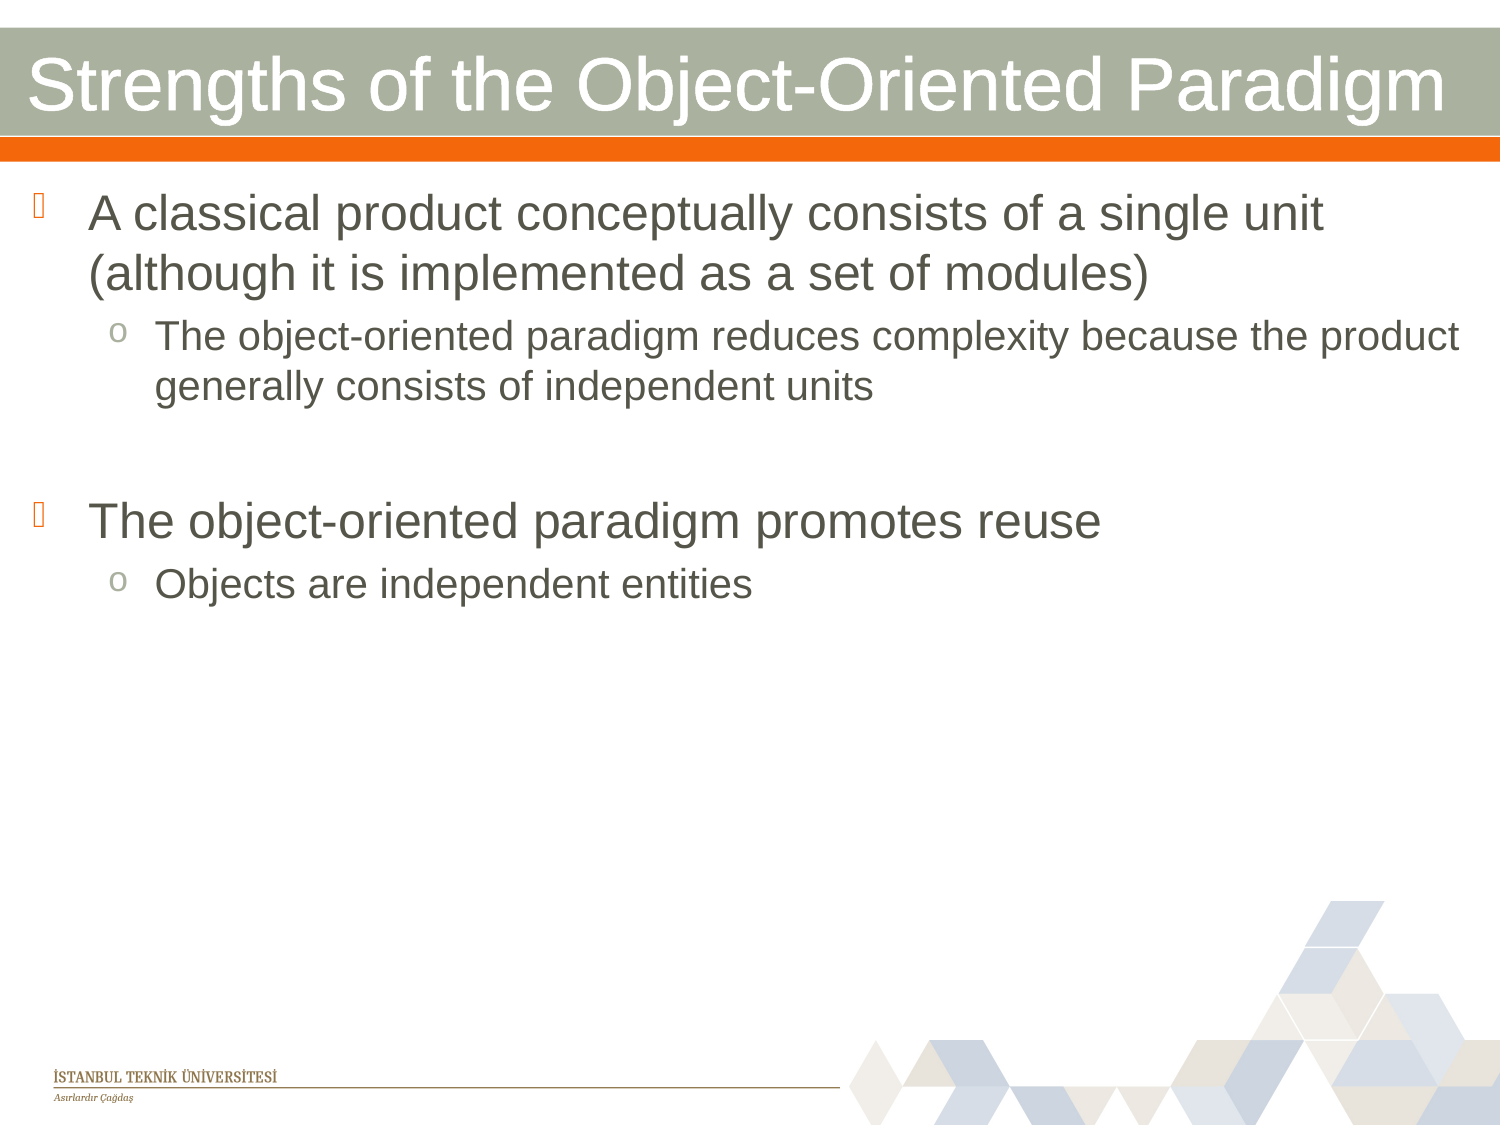

# Strengths of the Object-Oriented Paradigm
A classical product conceptually consists of a single unit (although it is implemented as a set of modules)
The object-oriented paradigm reduces complexity because the product generally consists of independent units

The object-oriented paradigm promotes reuse
Objects are independent entities